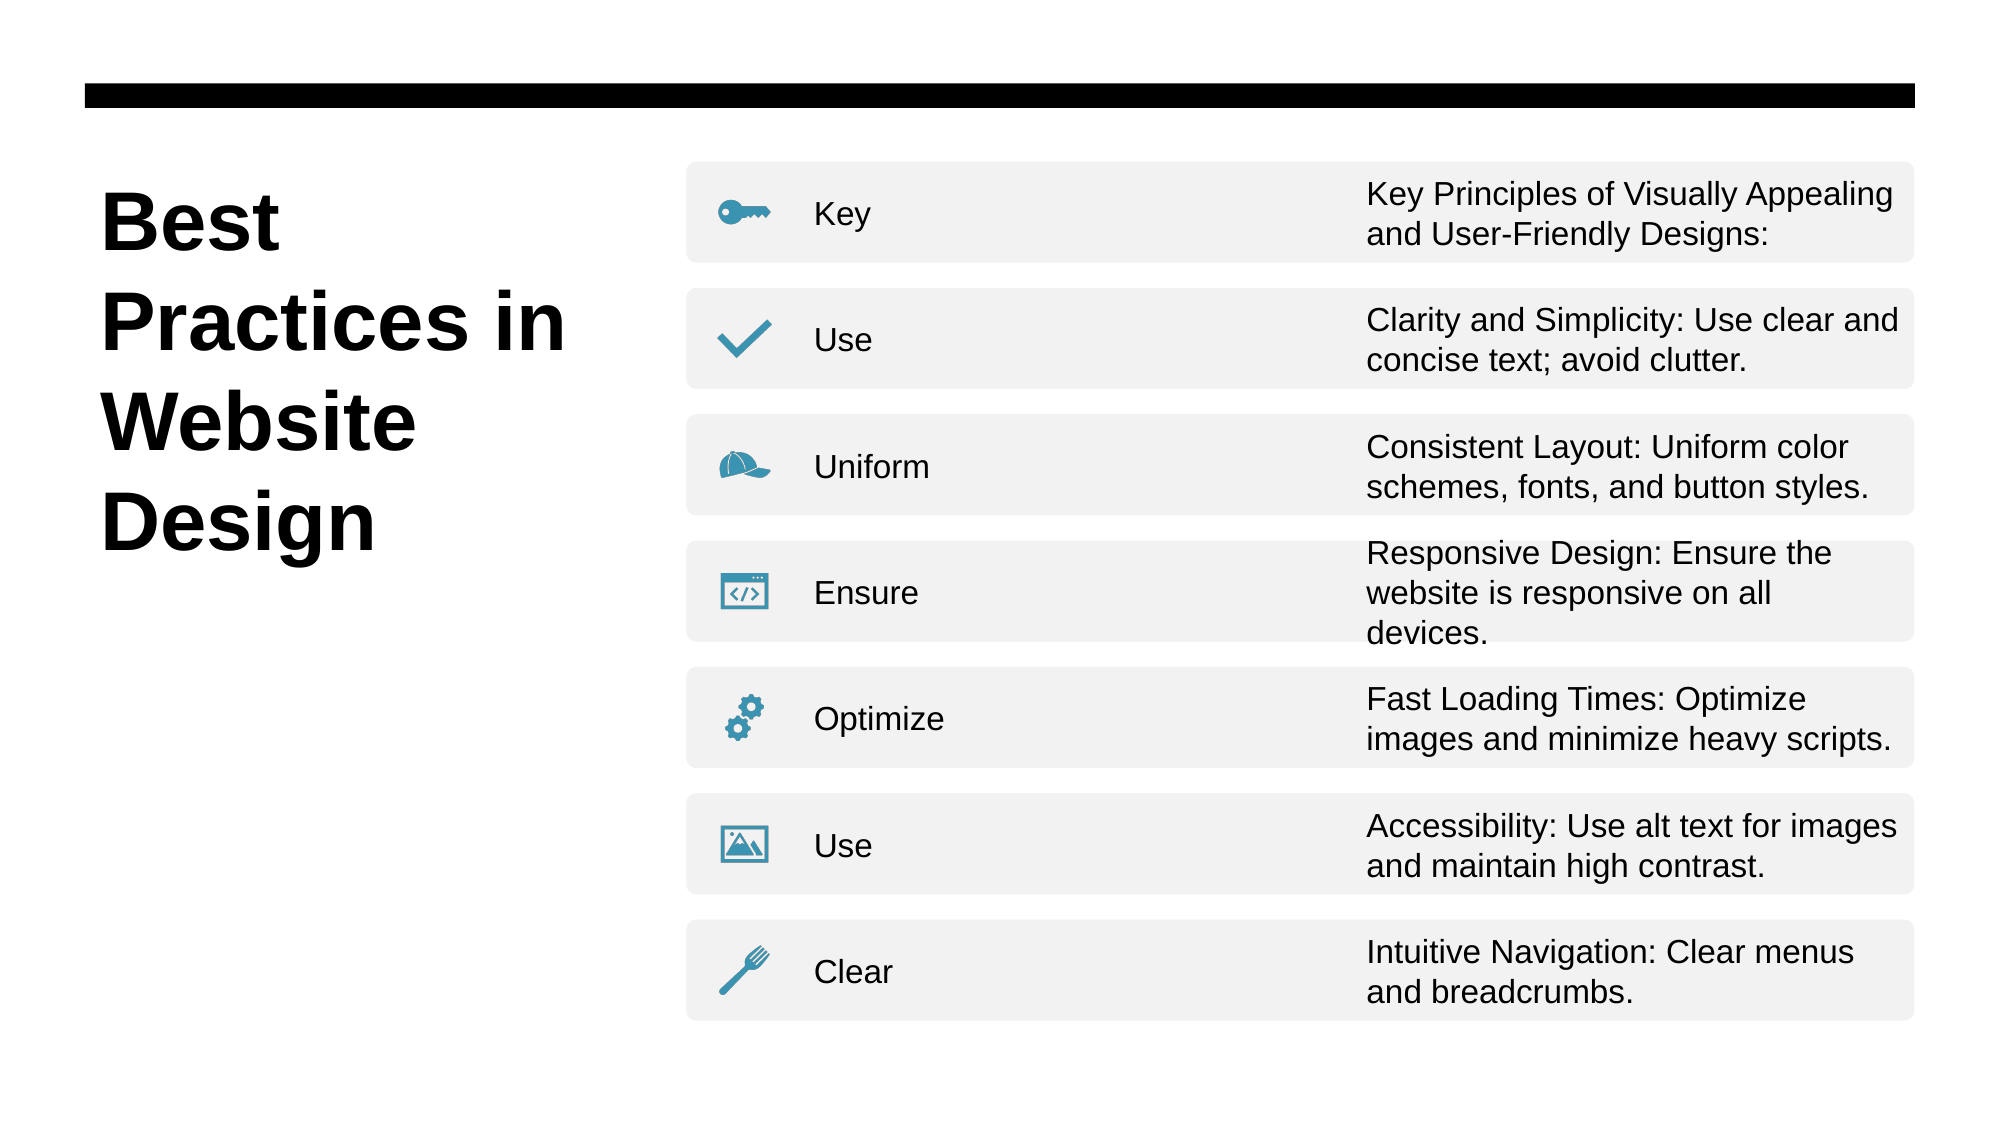

# Best Practices in Website Design
Key
Key Principles of Visually Appealing and User-Friendly Designs:
Use
Clarity and Simplicity: Use clear and concise text; avoid clutter.
Uniform
Consistent Layout: Uniform color schemes, fonts, and button styles.
Ensure
Responsive Design: Ensure the website is responsive on all devices.
Optimize
Fast Loading Times: Optimize images and minimize heavy scripts.
Use
Accessibility: Use alt text for images and maintain high contrast.
Clear
Intuitive Navigation: Clear menus and breadcrumbs.